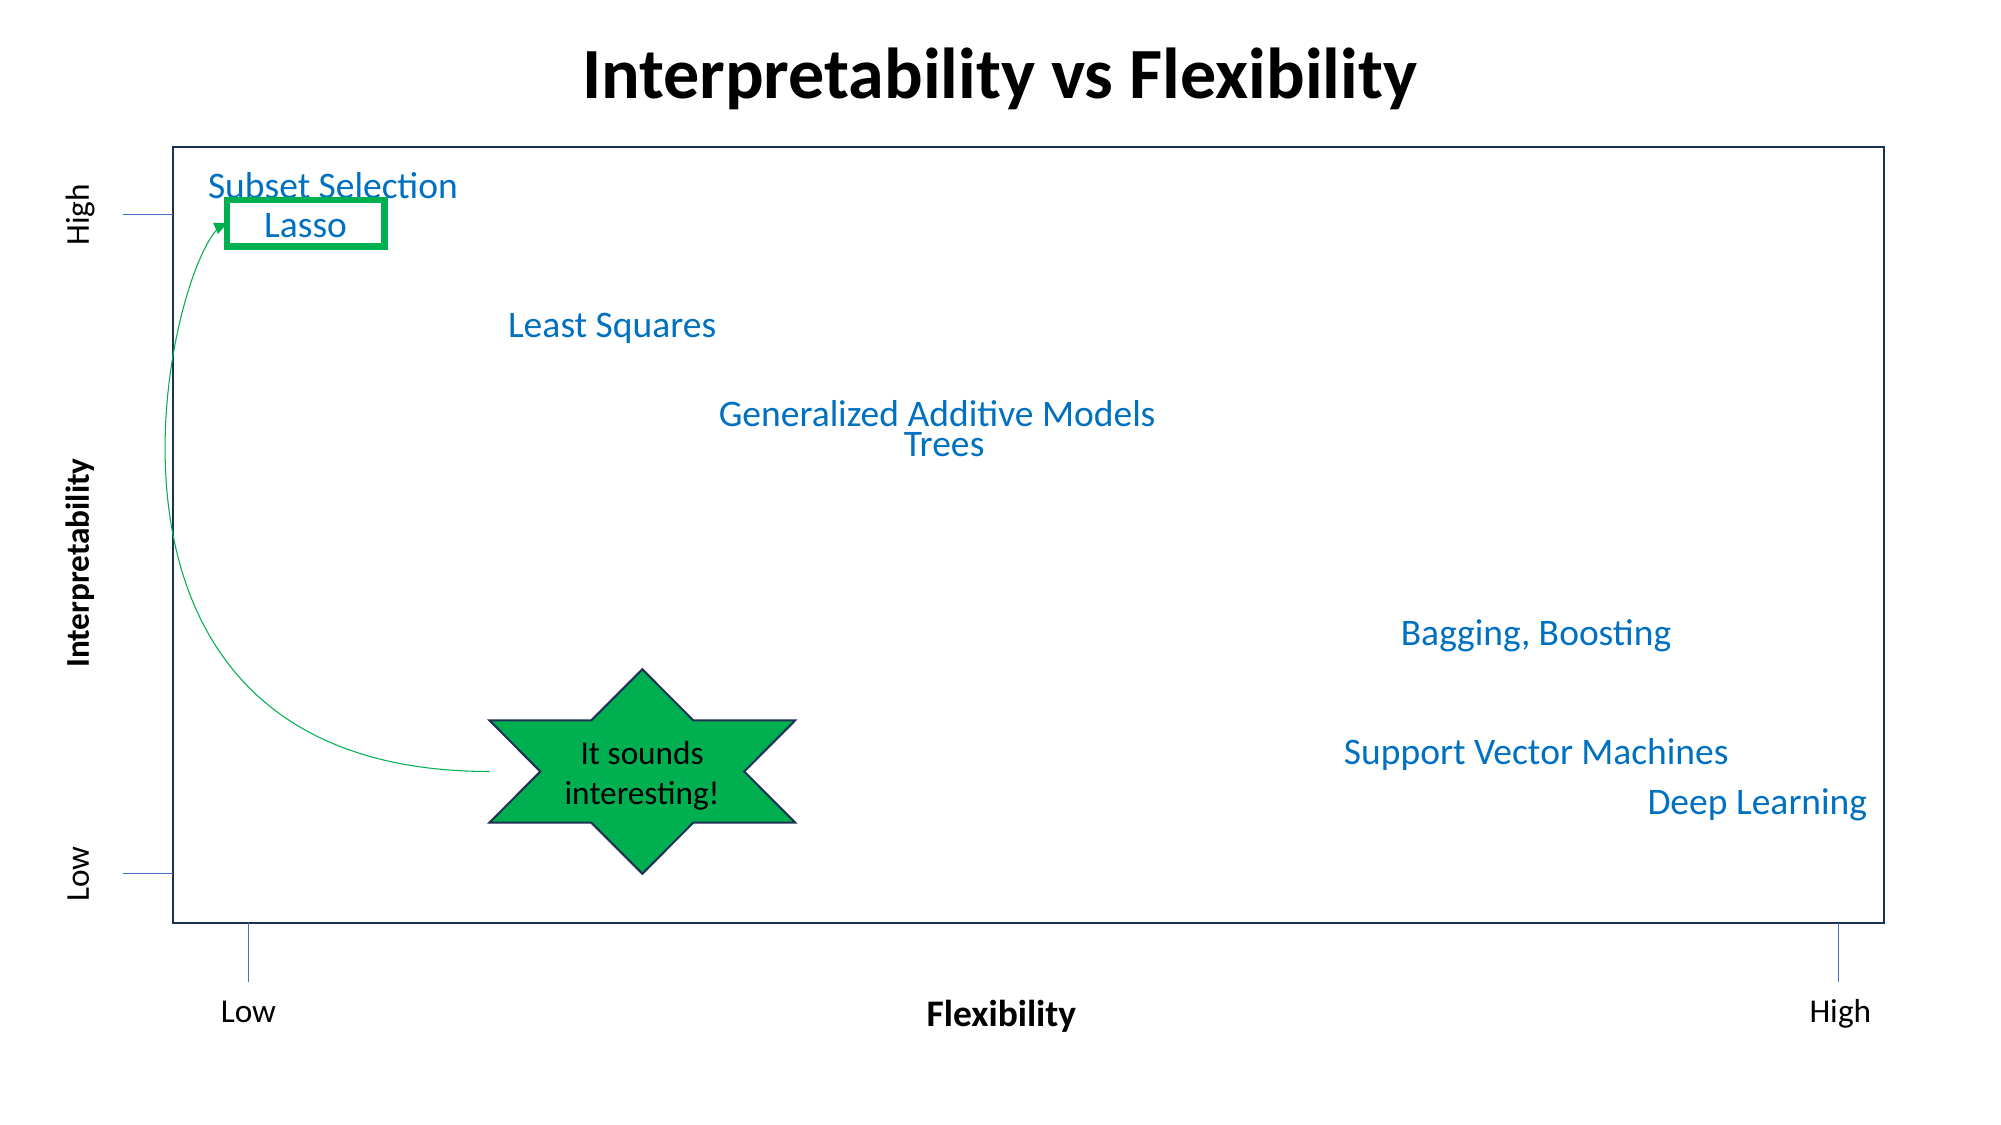

# Interpretability vs Flexibility

Subset Selection
High
Lasso

Least Squares
Generalized Additive Models
Trees
Interpretability
Bagging, Boosting
It sounds interesting!
Support Vector Machines
Deep Learning
Low
Flexibility
Low
High